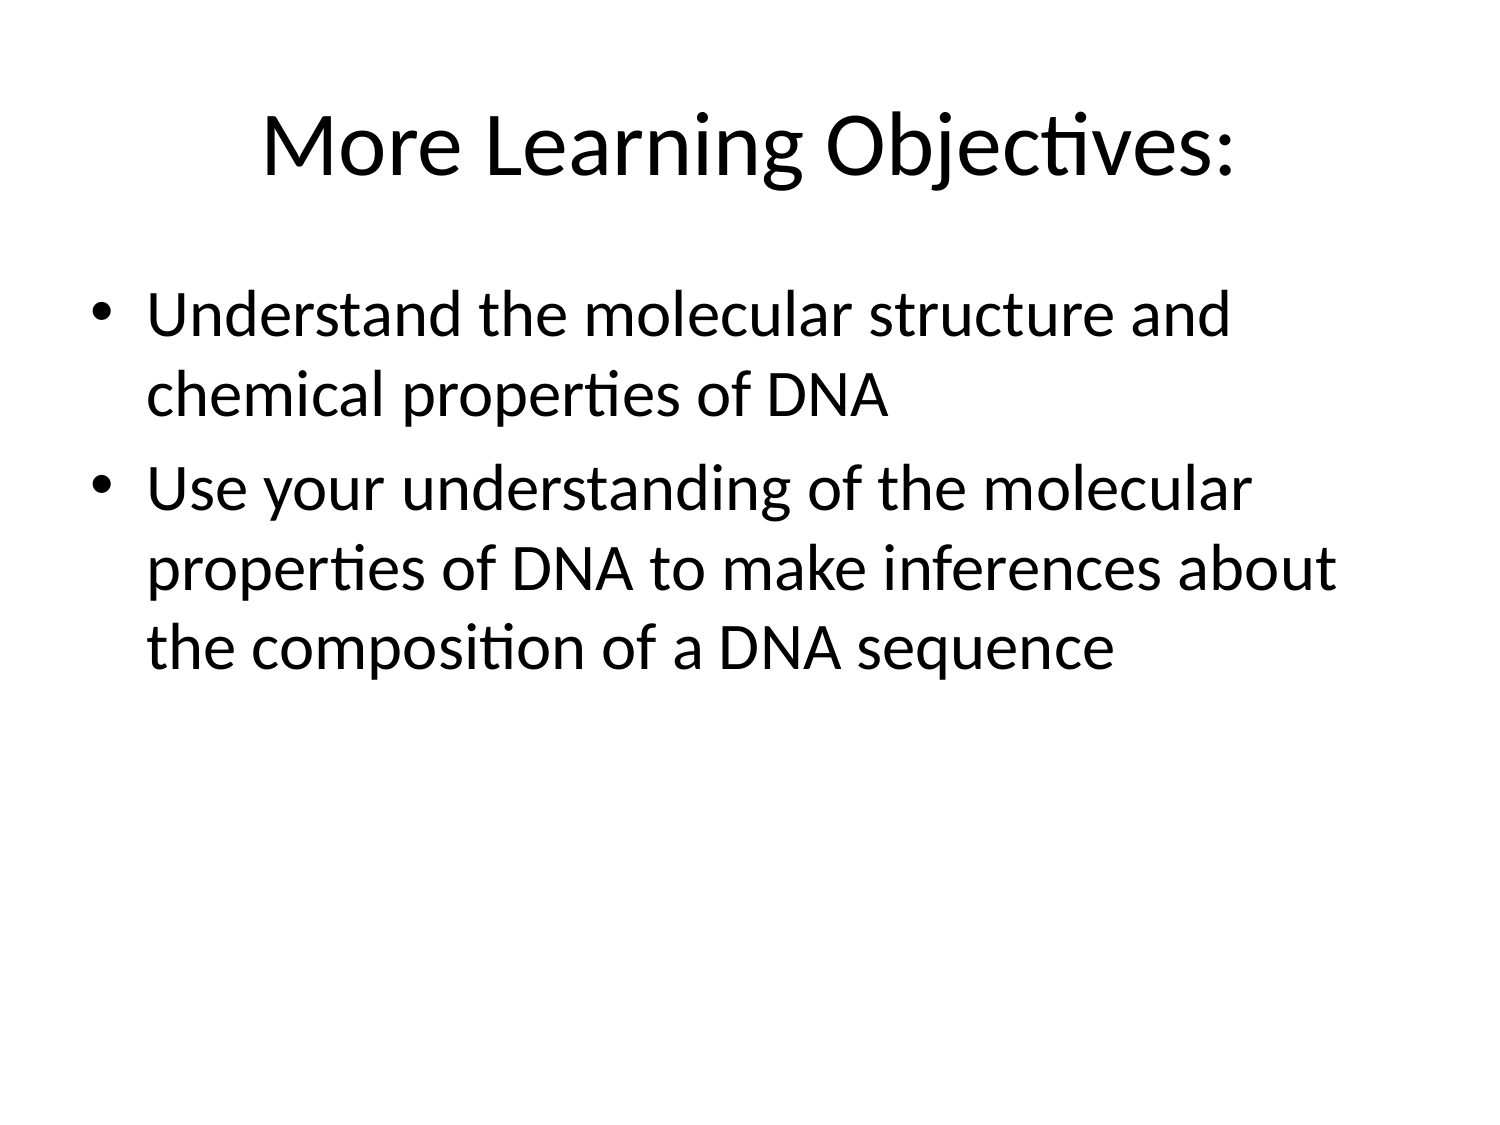

# More Learning Objectives:
Understand the molecular structure and chemical properties of DNA
Use your understanding of the molecular properties of DNA to make inferences about the composition of a DNA sequence